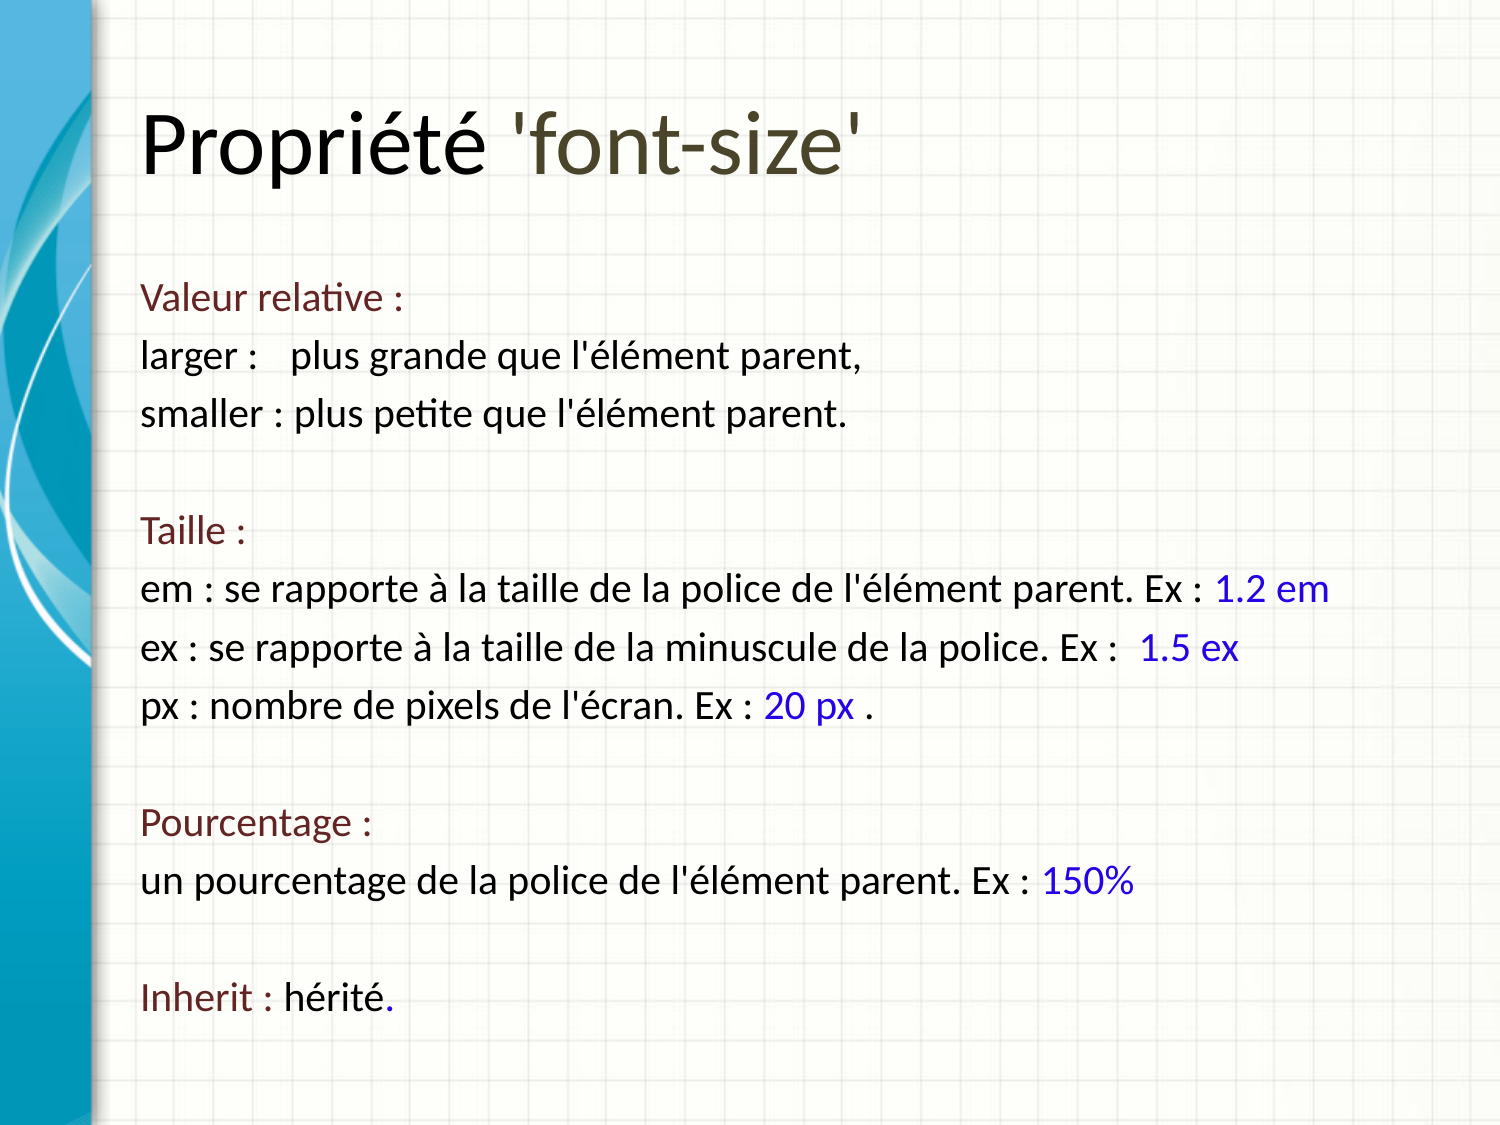

# Propriété 'font-size'
Valeur relative :
larger : 	plus grande que l'élément parent,
smaller : plus petite que l'élément parent.

Taille :
em : se rapporte à la taille de la police de l'élément parent. Ex : 1.2 em
ex : se rapporte à la taille de la minuscule de la police. Ex :  1.5 ex
px : nombre de pixels de l'écran. Ex : 20 px .

Pourcentage :
un pourcentage de la police de l'élément parent. Ex : 150%

Inherit : hérité.